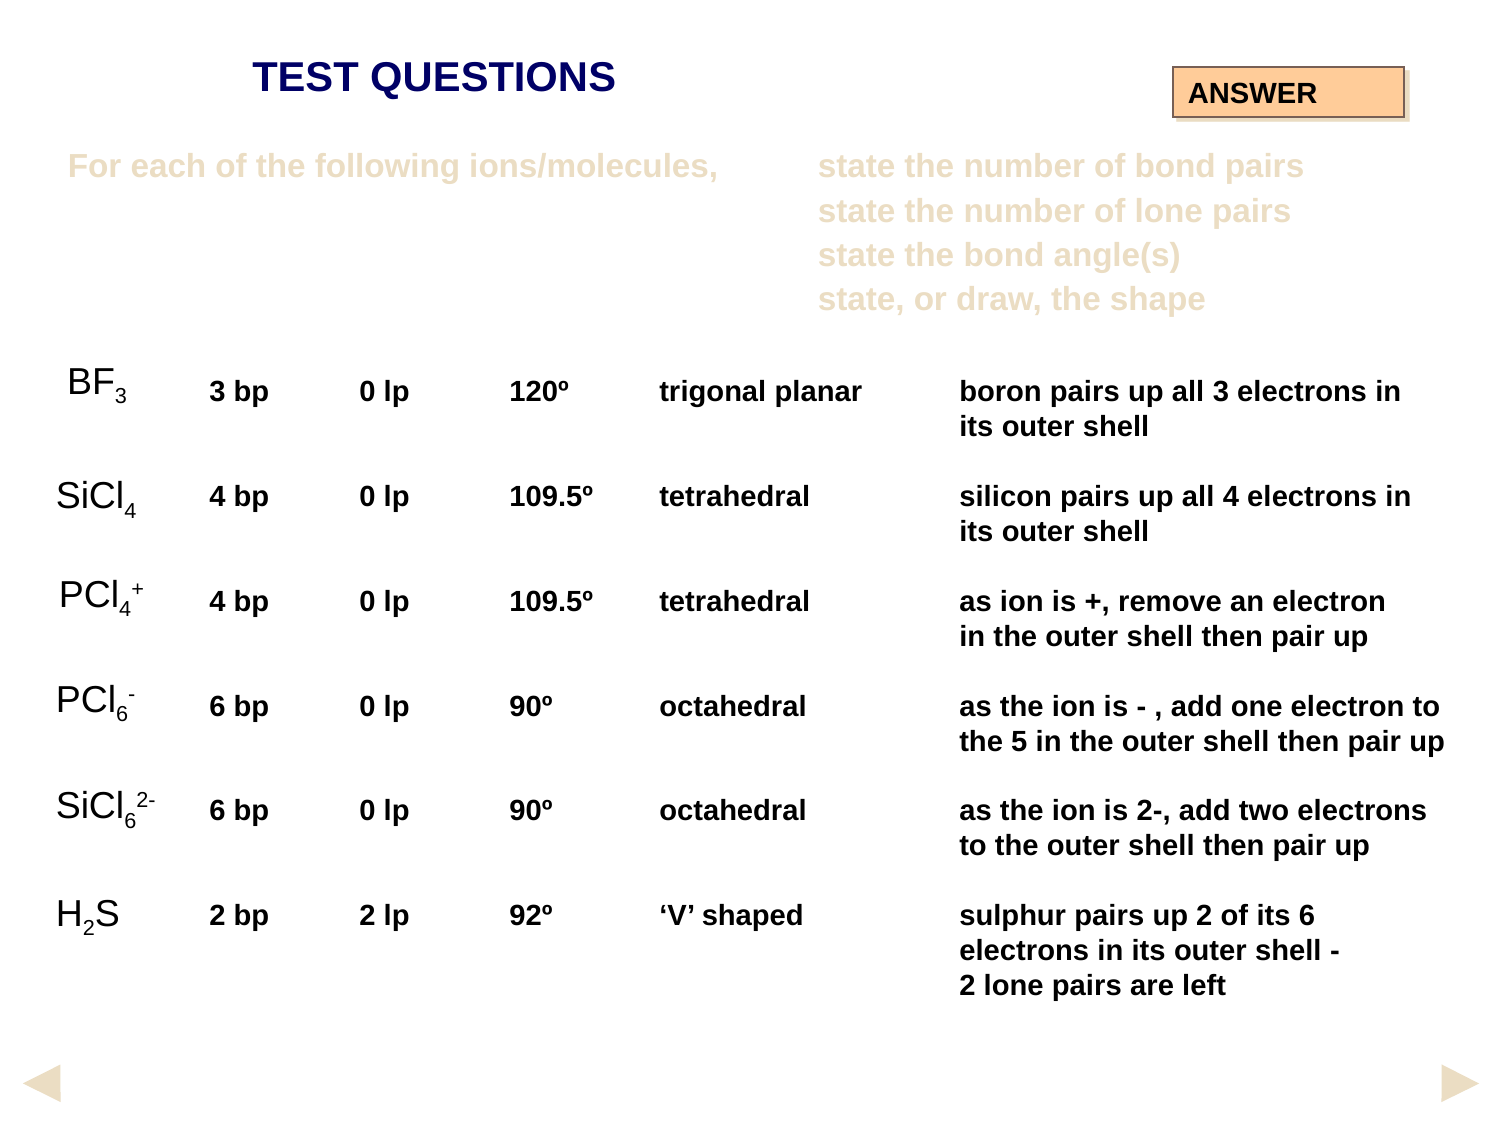

TEST QUESTIONS
ANSWER
For each of the following ions/molecules, 	state the number of bond pairs
					state the number of lone pairs
					state the bond angle(s)
					state, or draw, the shape
BF3
3 bp	0 lp	120º	trigonal planar	boron pairs up all 3 electrons in
					its outer shell

4 bp	0 lp	109.5º	tetrahedral	silicon pairs up all 4 electrons in
					its outer shell

4 bp	0 lp	109.5º	tetrahedral	as ion is +, remove an electron
					in the outer shell then pair up

6 bp	0 lp	90º	octahedral		as the ion is - , add one electron to
					the 5 in the outer shell then pair up

6 bp	0 lp	90º	octahedral		as the ion is 2-, add two electrons
					to the outer shell then pair up

2 bp	2 lp	92º	‘V’ shaped		sulphur pairs up 2 of its 6 						electrons in its outer shell -
					2 lone pairs are left
SiCl4
PCl4+
PCl6-
SiCl62-
H2S